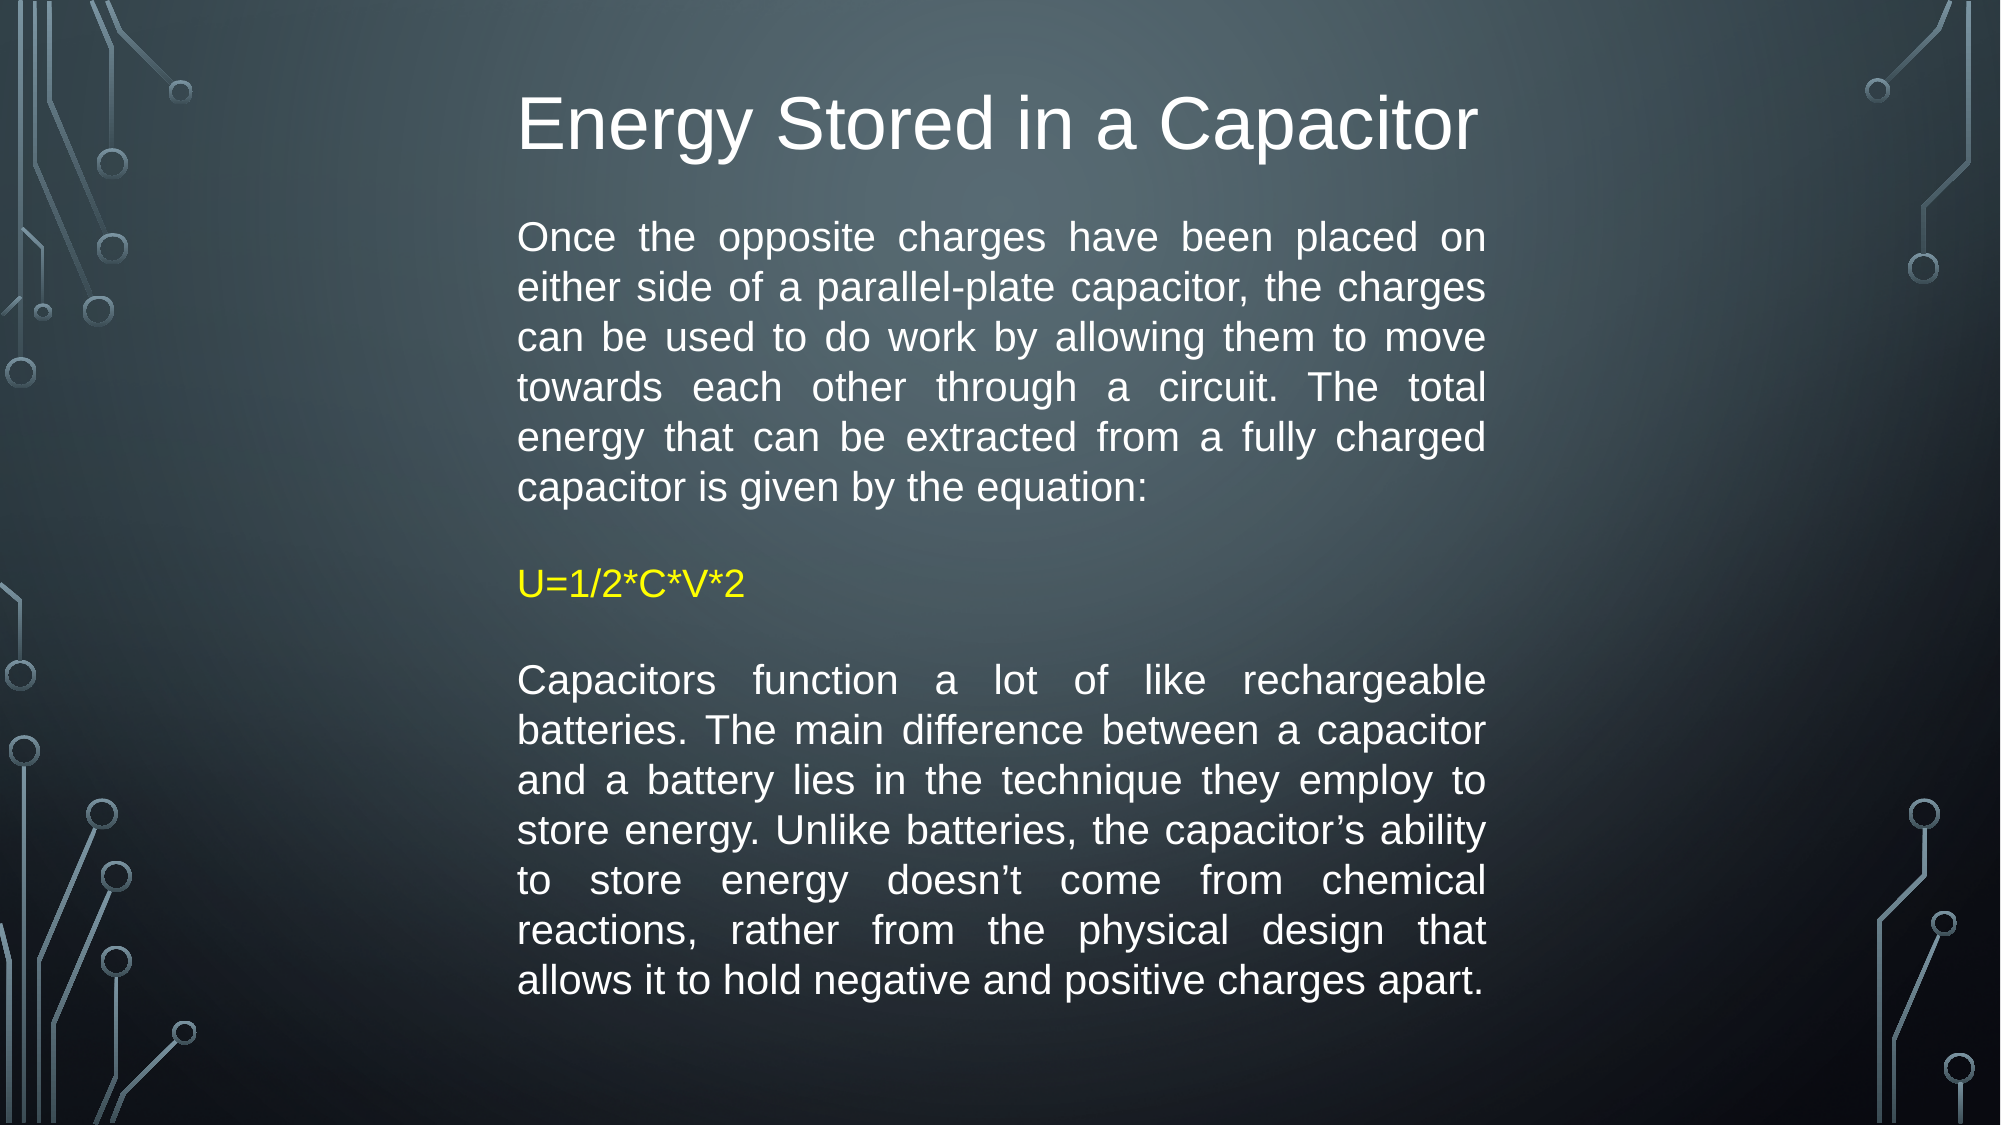

Energy Stored in a Capacitor

Once the opposite charges have been placed on either side of a parallel-plate capacitor, the charges can be used to do work by allowing them to move towards each other through a circuit. The total energy that can be extracted from a fully charged capacitor is given by the equation:

U=1/2*C*V*2

Capacitors function a lot of like rechargeable batteries. The main difference between a capacitor and a battery lies in the technique they employ to store energy. Unlike batteries, the capacitor’s ability to store energy doesn’t come from chemical reactions, rather from the physical design that allows it to hold negative and positive charges apart.